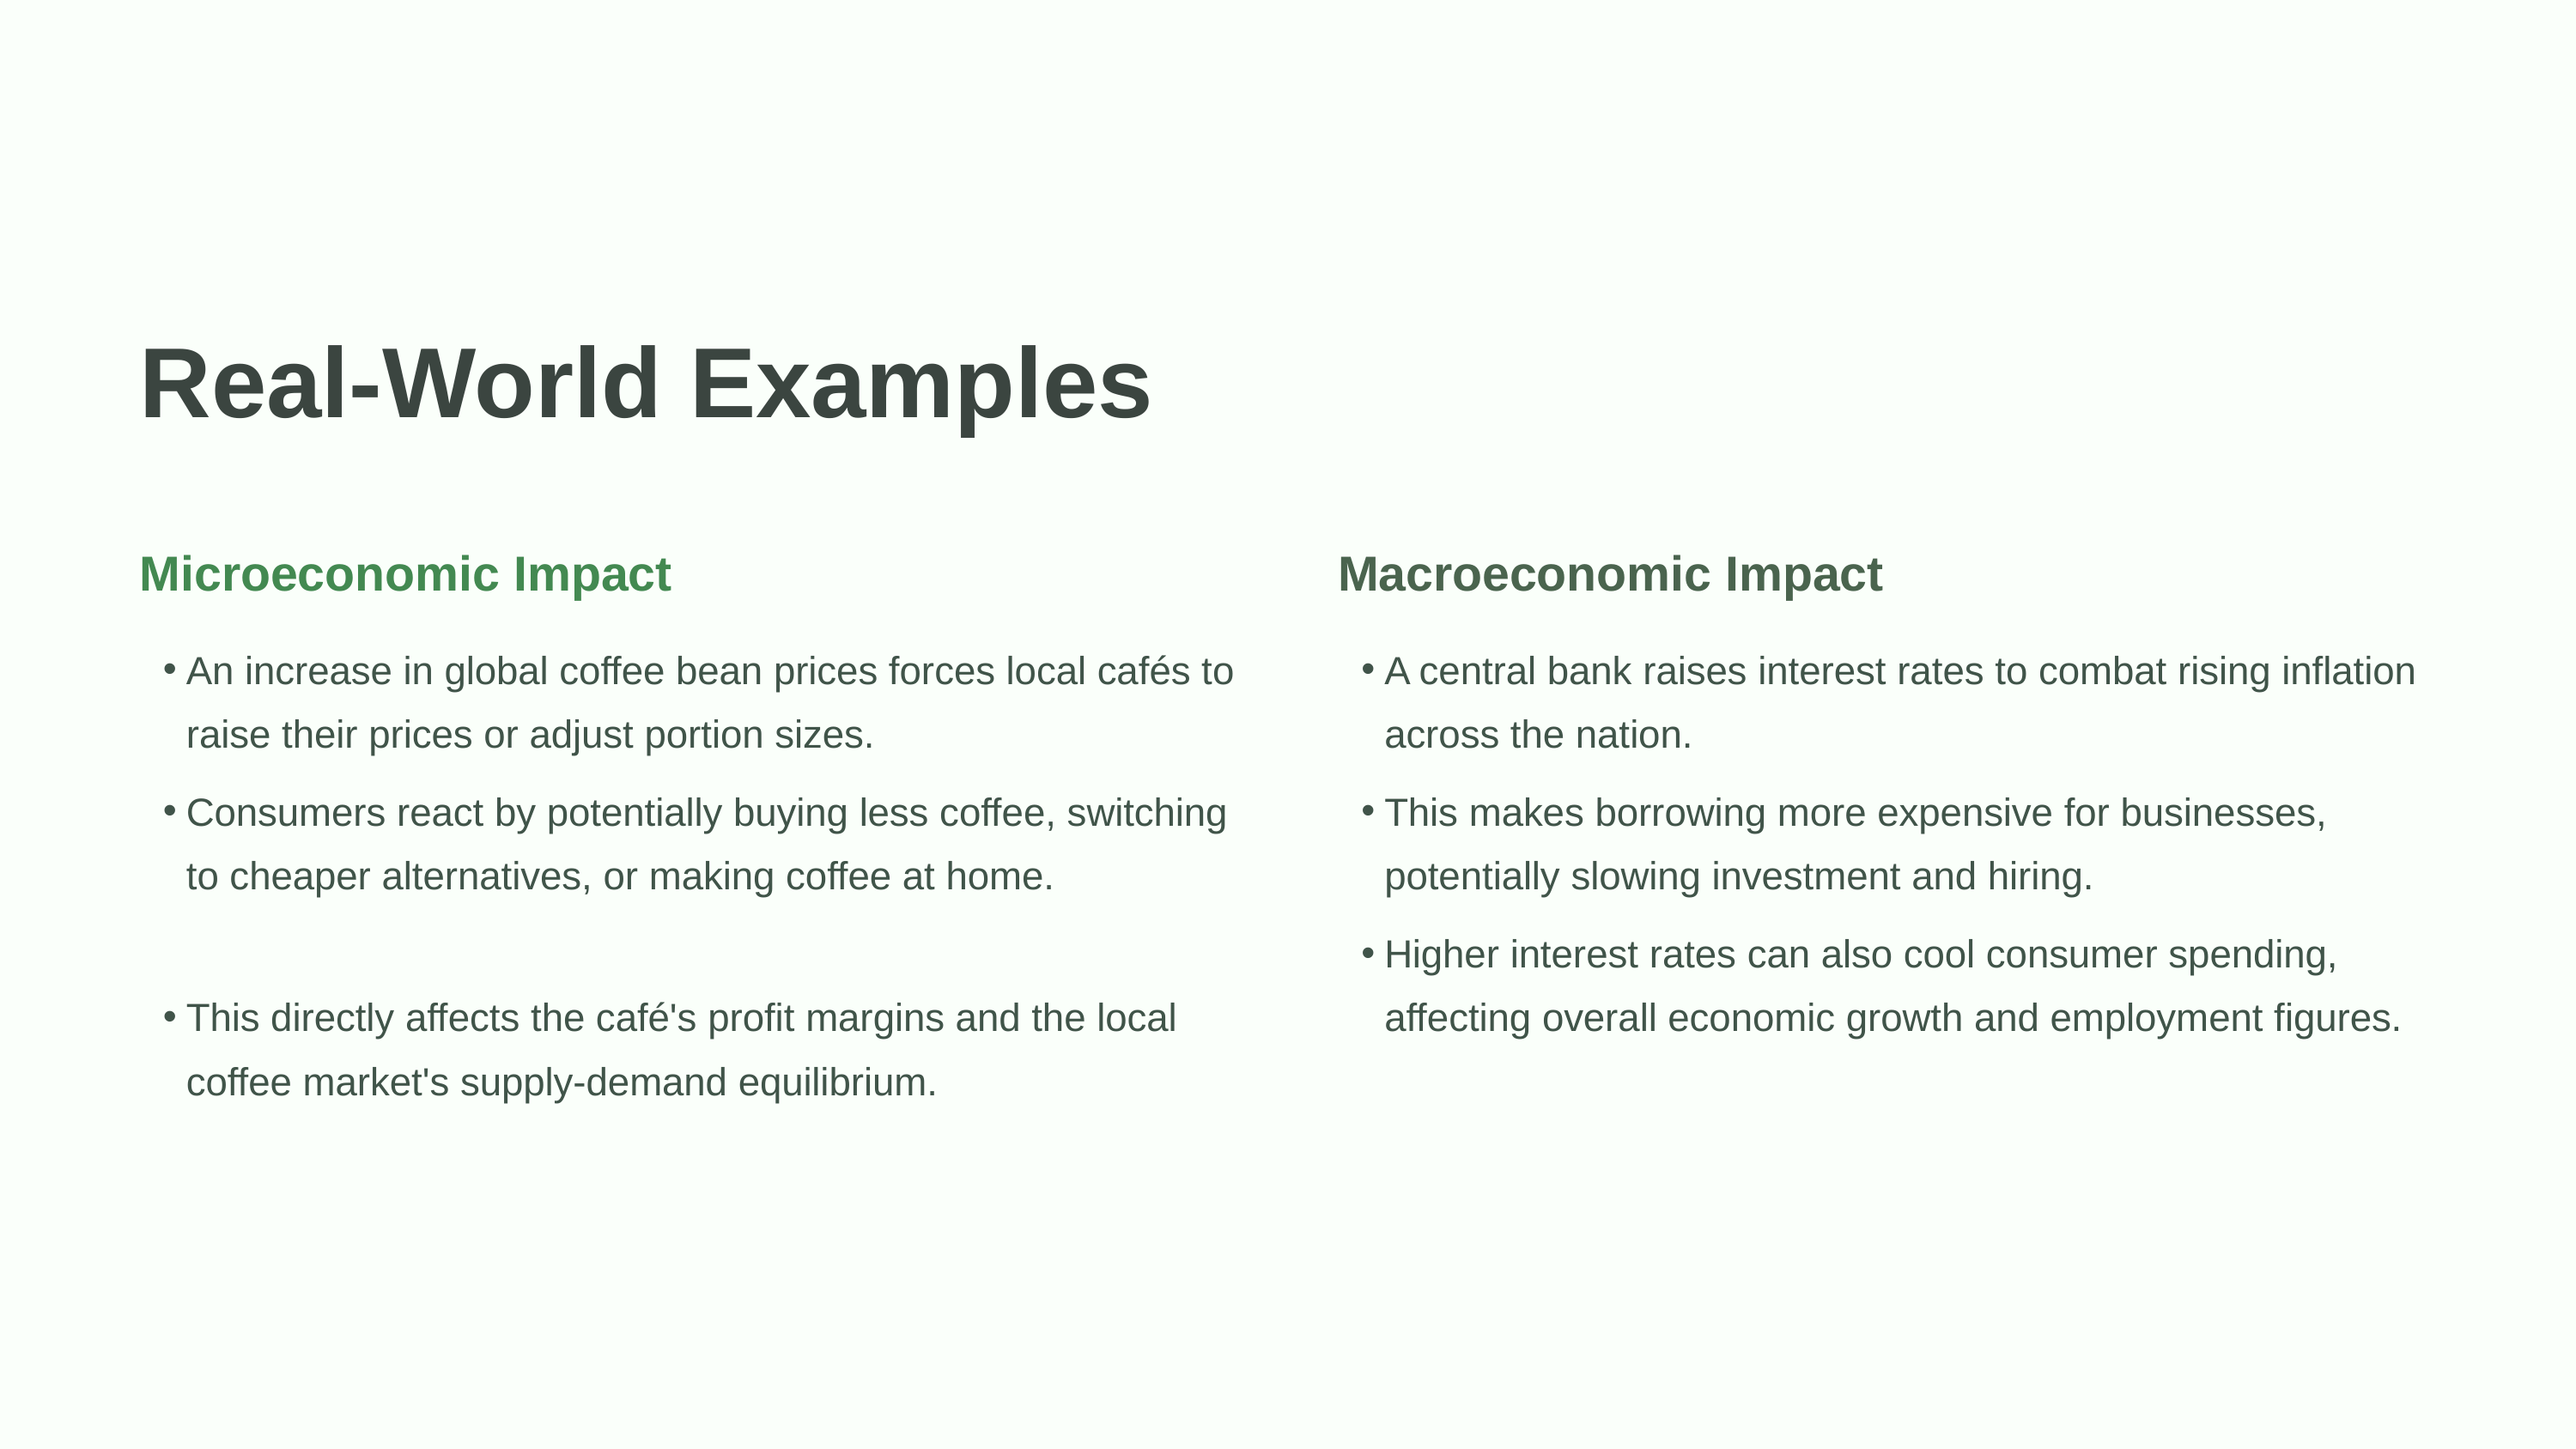

Real-World Examples
Microeconomic Impact
Macroeconomic Impact
An increase in global coffee bean prices forces local cafés to raise their prices or adjust portion sizes.
A central bank raises interest rates to combat rising inflation across the nation.
Consumers react by potentially buying less coffee, switching to cheaper alternatives, or making coffee at home.
This makes borrowing more expensive for businesses, potentially slowing investment and hiring.
Higher interest rates can also cool consumer spending, affecting overall economic growth and employment figures.
This directly affects the café's profit margins and the local coffee market's supply-demand equilibrium.